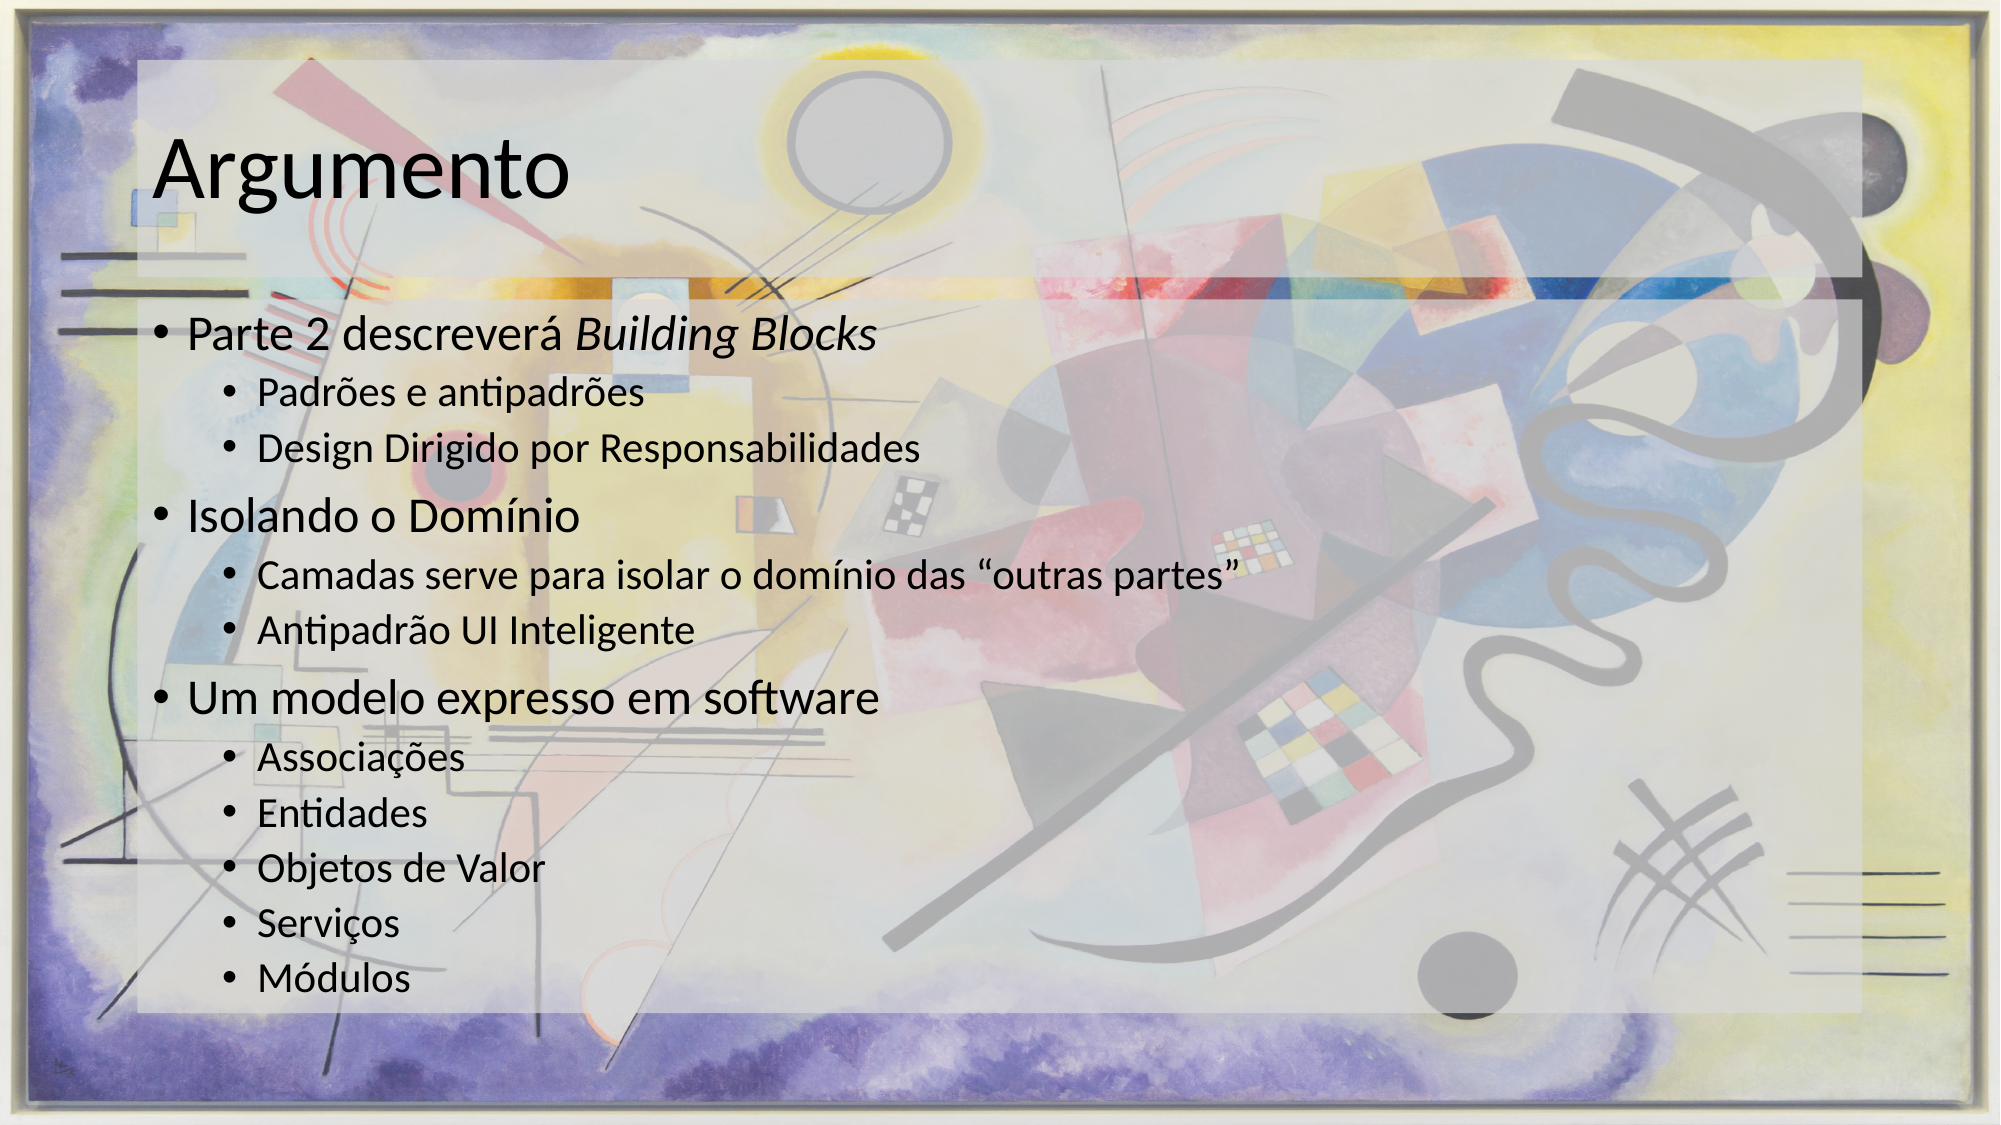

# Argumento
Parte 2 descreverá Building Blocks
Padrões e antipadrões
Design Dirigido por Responsabilidades
Isolando o Domínio
Camadas serve para isolar o domínio das “outras partes”
Antipadrão UI Inteligente
Um modelo expresso em software
Associações
Entidades
Objetos de Valor
Serviços
Módulos